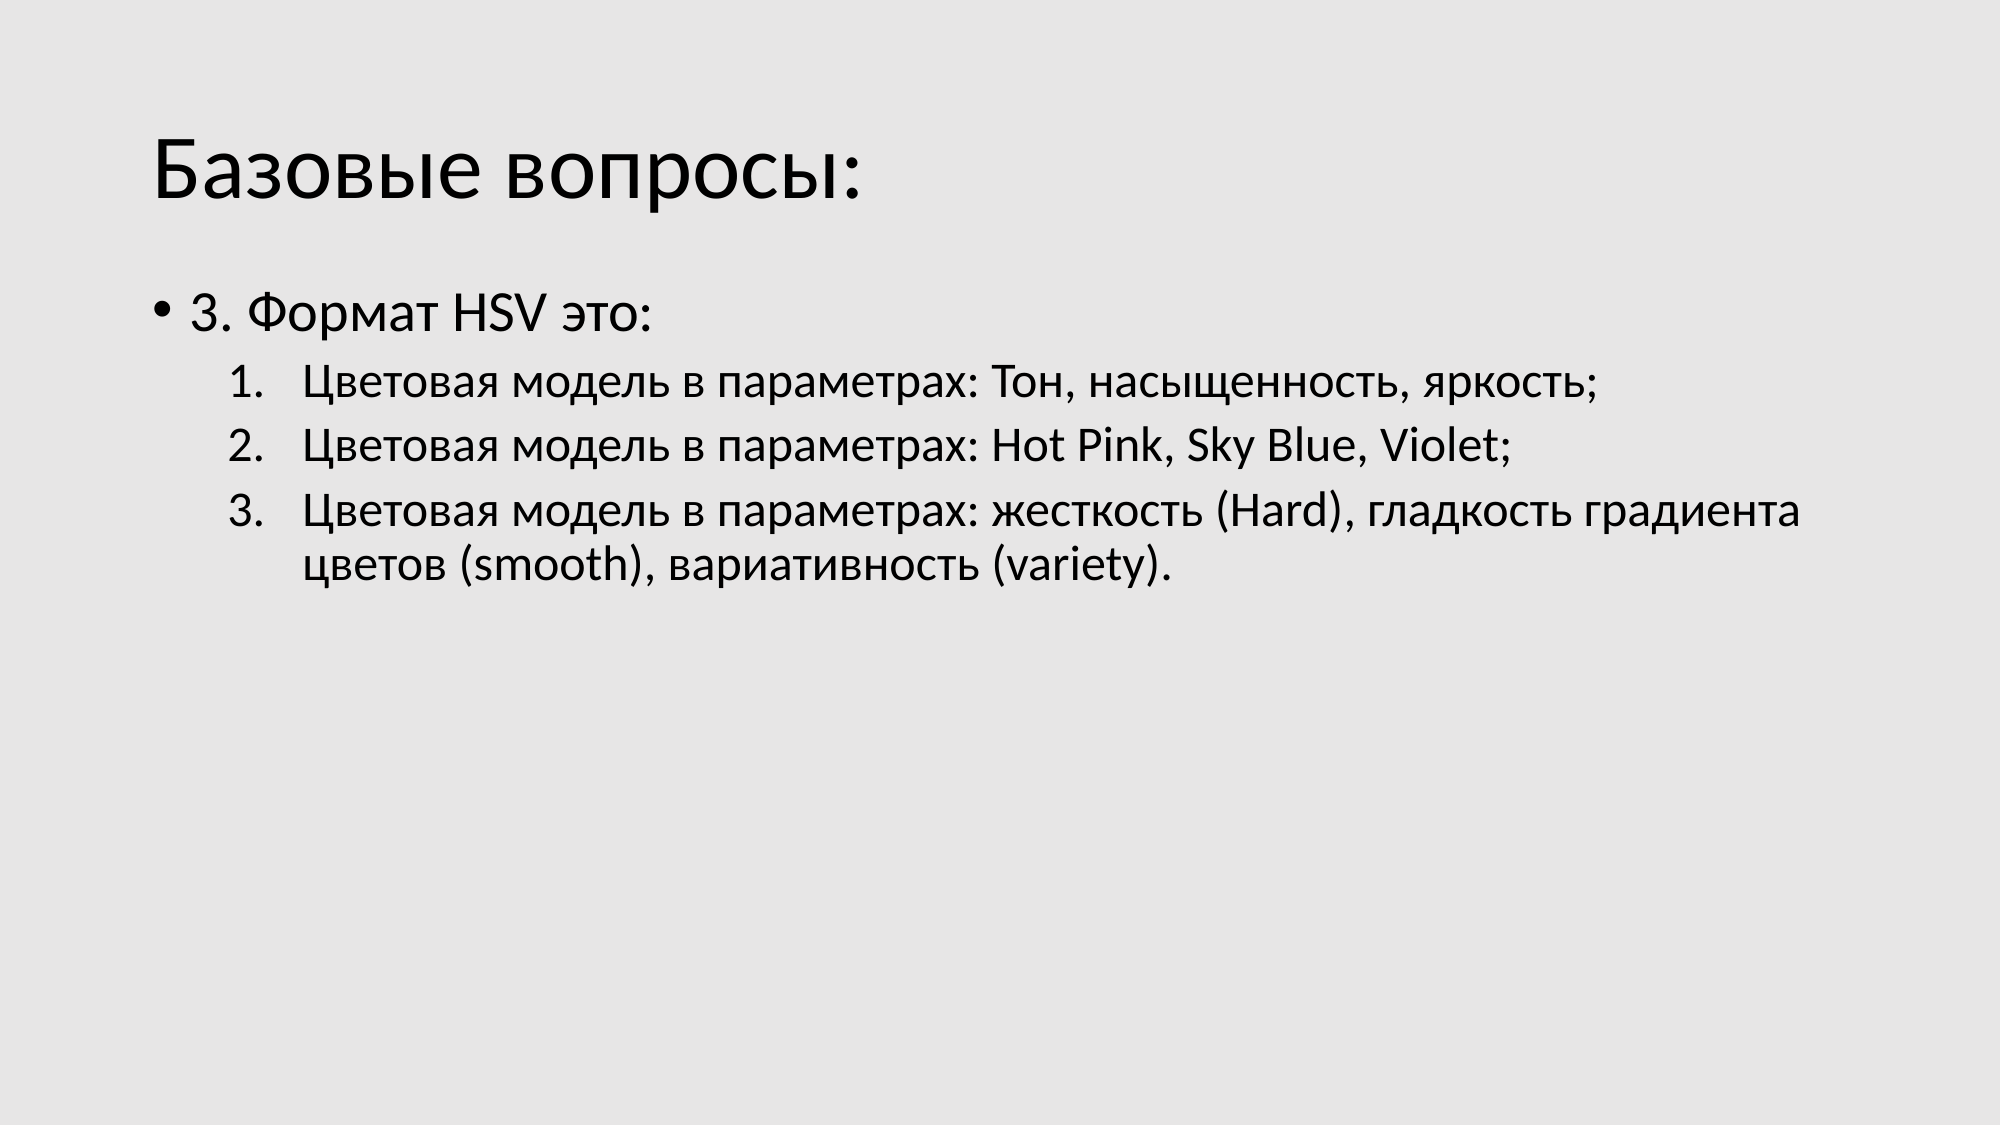

# Базовые вопросы:
3. Формат HSV это:
Цветовая модель в параметрах: Тон, насыщенность, яркость;
Цветовая модель в параметрах: Hot Pink, Sky Blue, Violet;
Цветовая модель в параметрах: жесткость (Hard), гладкость градиента цветов (smooth), вариативность (variety).